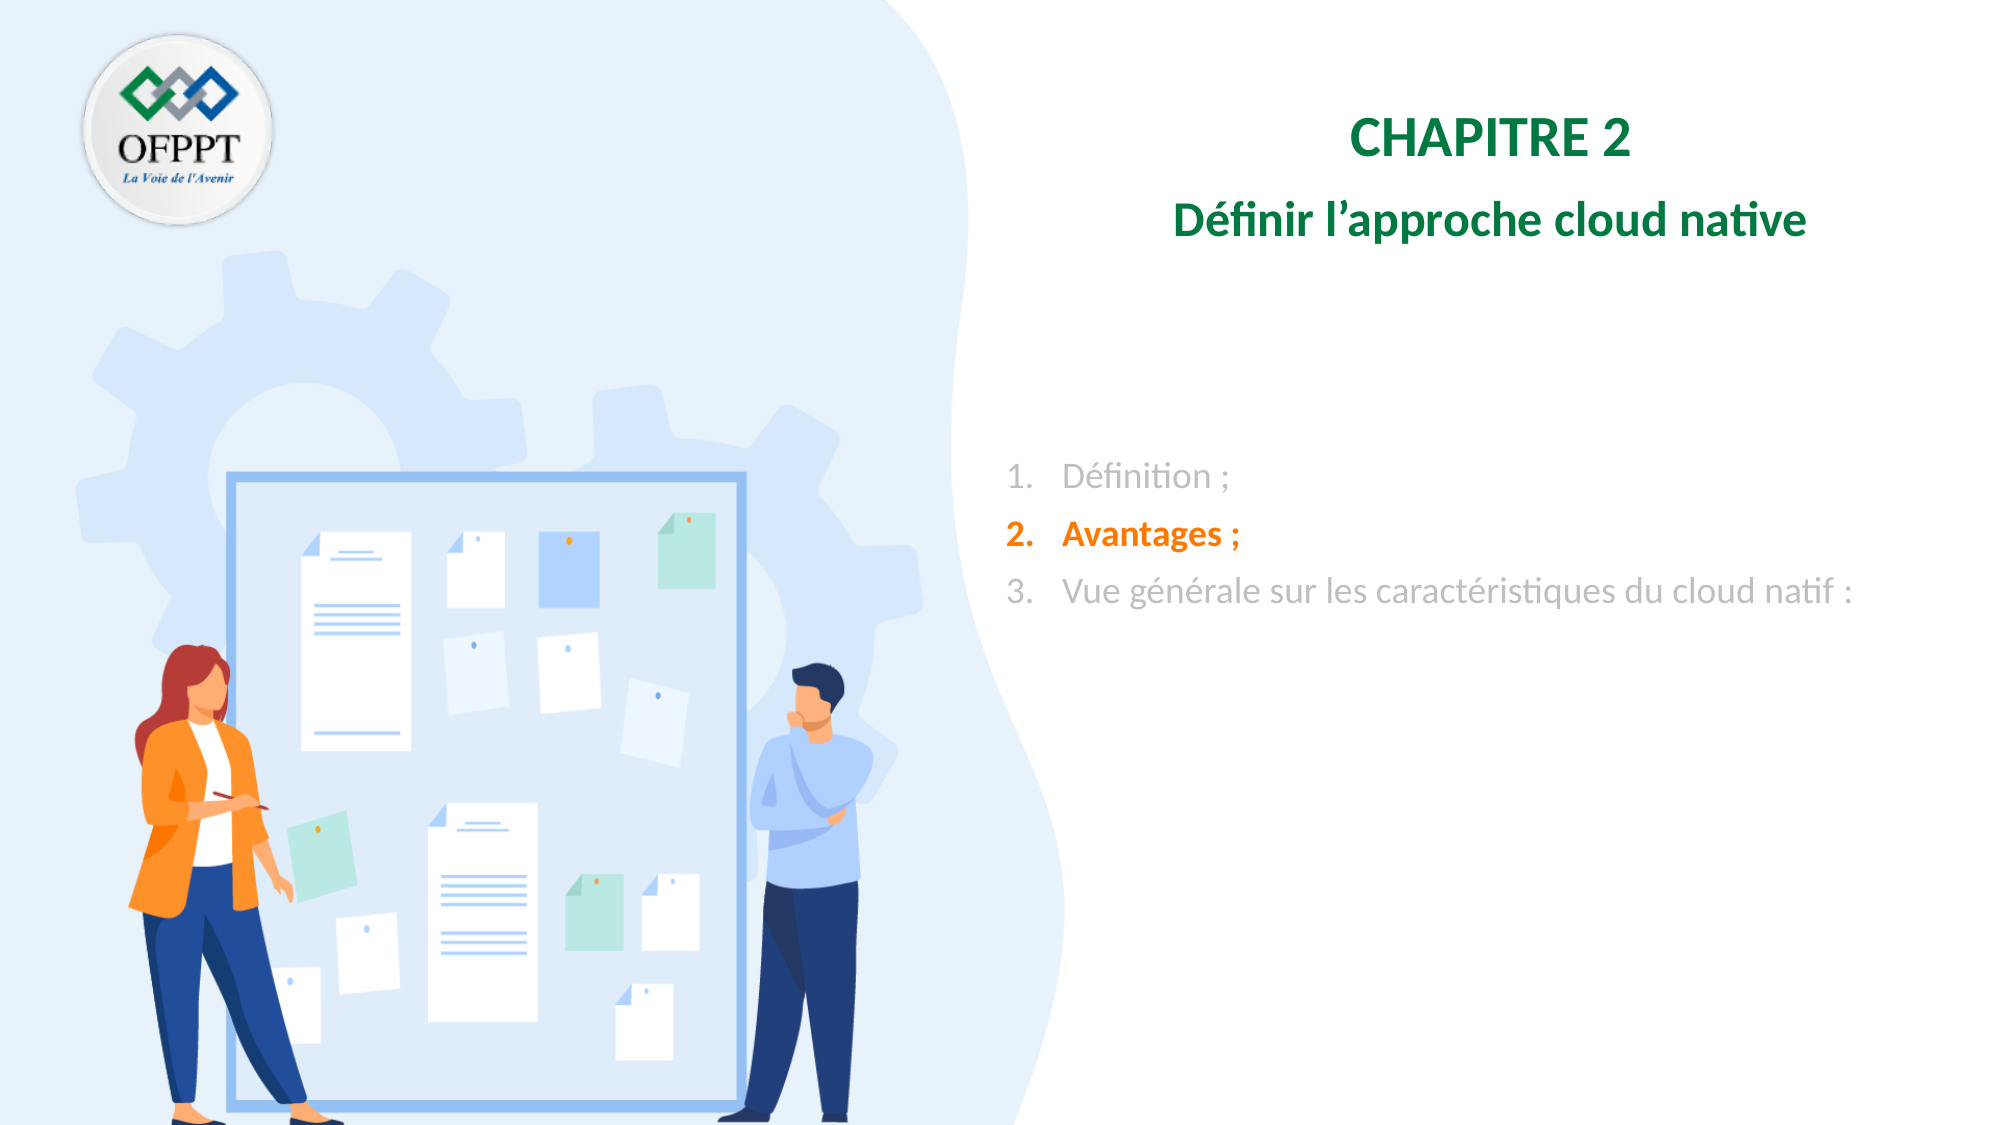

CHAPITRE 2
Définir l’approche cloud native

Définition ;
Avantages ;
Vue générale sur les caractéristiques du cloud natif :